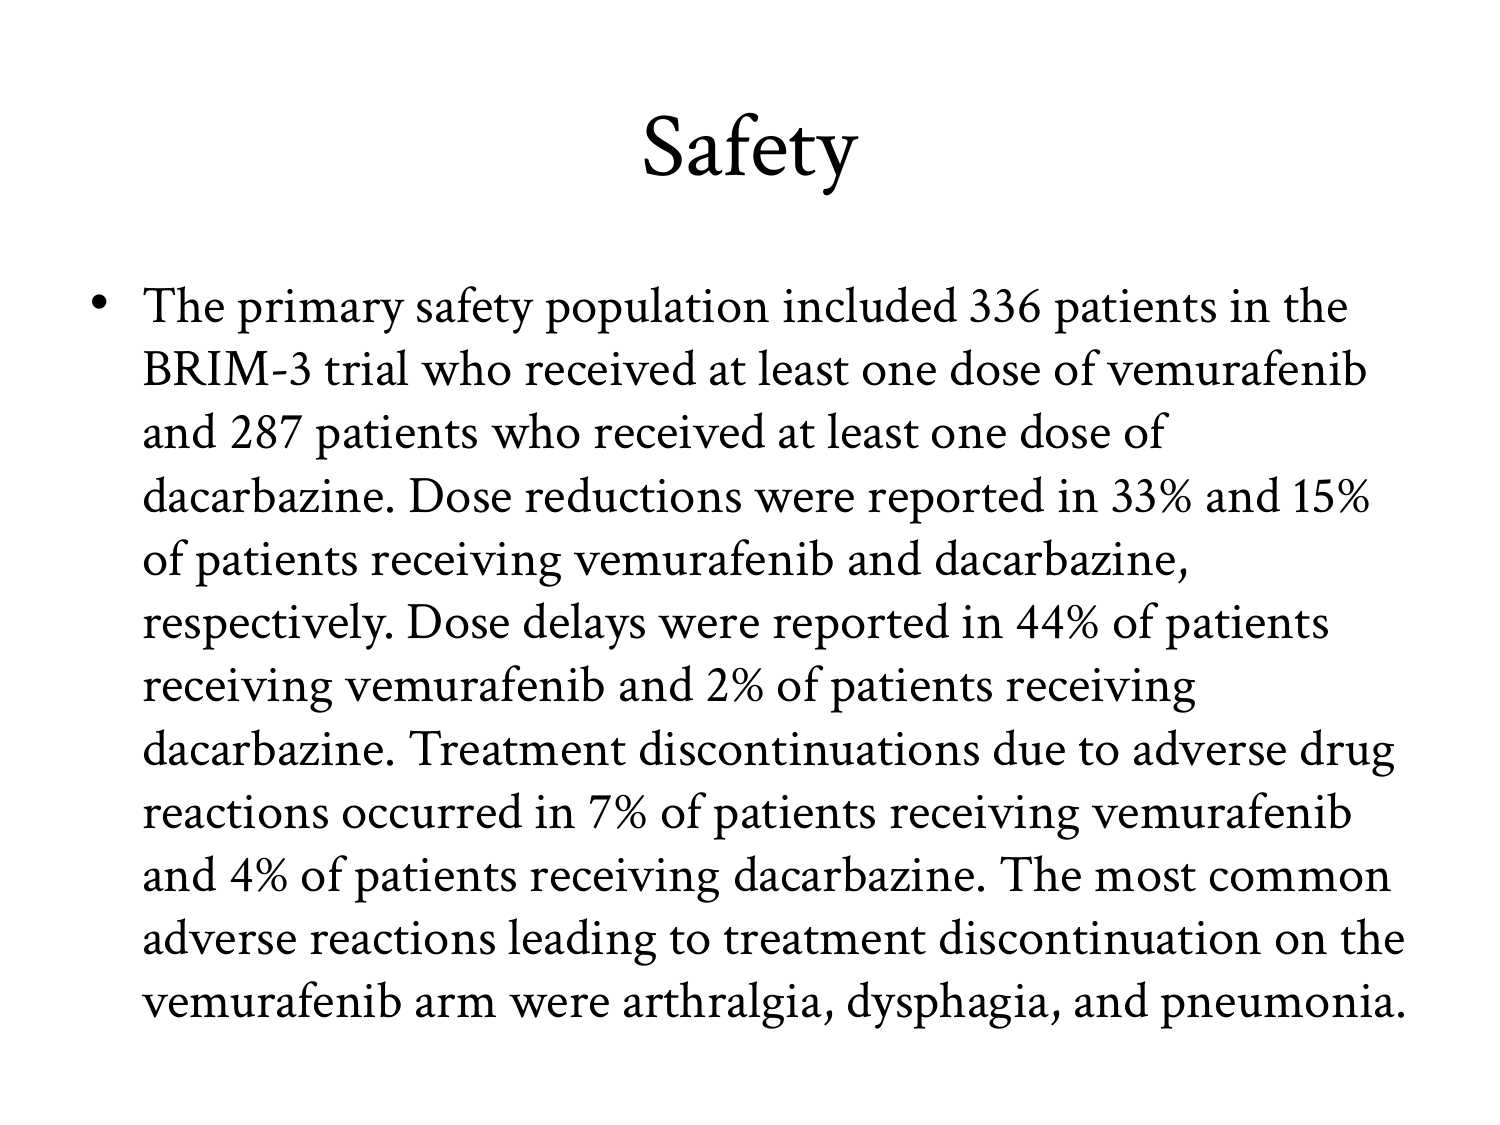

# Safety
The primary safety population included 336 patients in the BRIM-3 trial who received at least one dose of vemurafenib and 287 patients who received at least one dose of dacarbazine. Dose reductions were reported in 33% and 15% of patients receiving vemurafenib and dacarbazine, respectively. Dose delays were reported in 44% of patients receiving vemurafenib and 2% of patients receiving dacarbazine. Treatment discontinuations due to adverse drug reactions occurred in 7% of patients receiving vemurafenib and 4% of patients receiving dacarbazine. The most common adverse reactions leading to treatment discontinuation on the vemurafenib arm were arthralgia, dysphagia, and pneumonia.